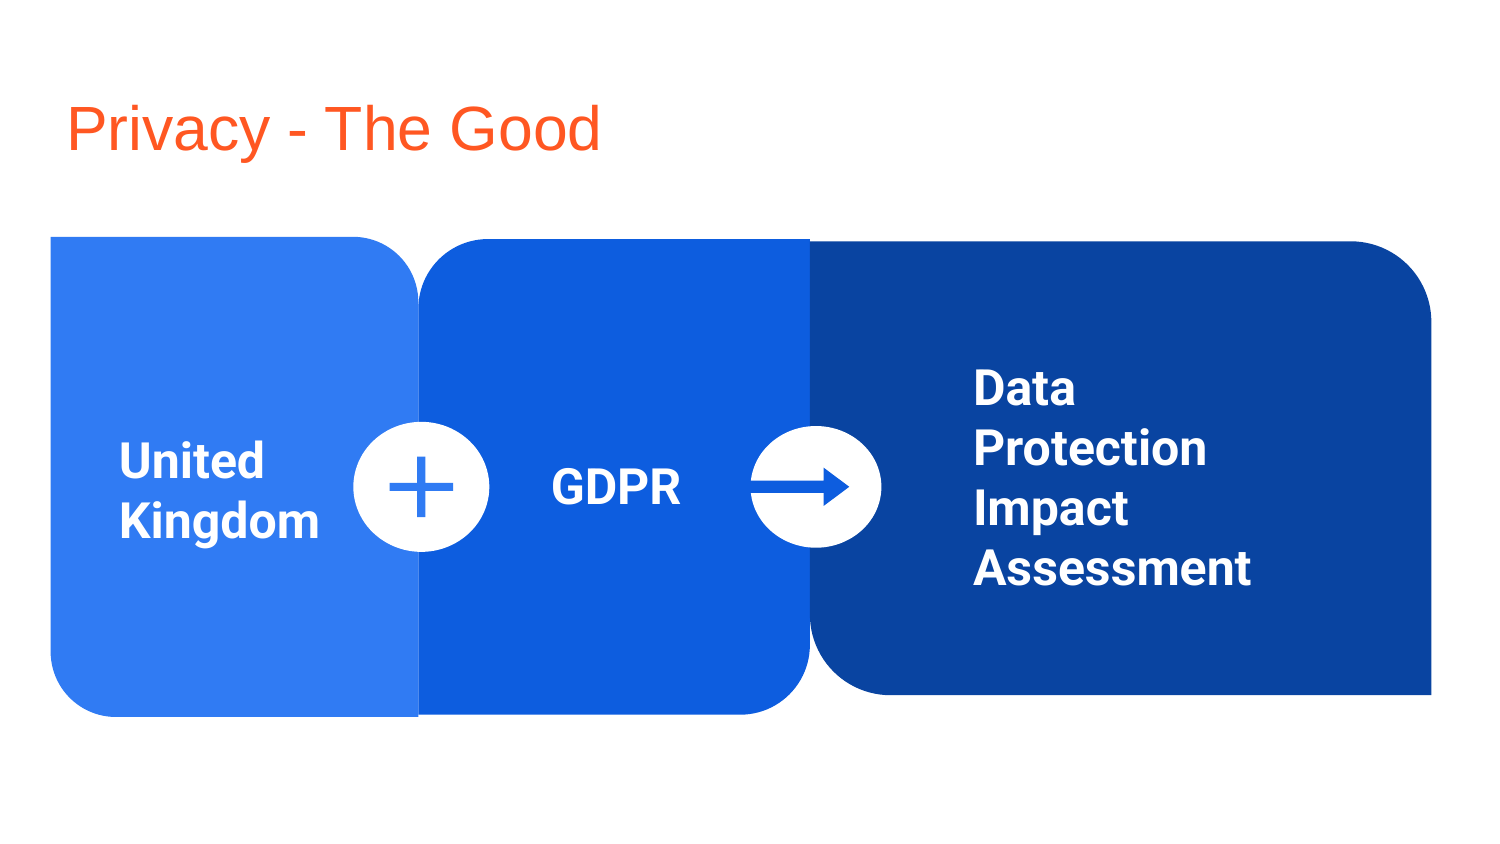

# Privacy - The Good

United Kingdom

Data Protection Impact Assessment

GDPR